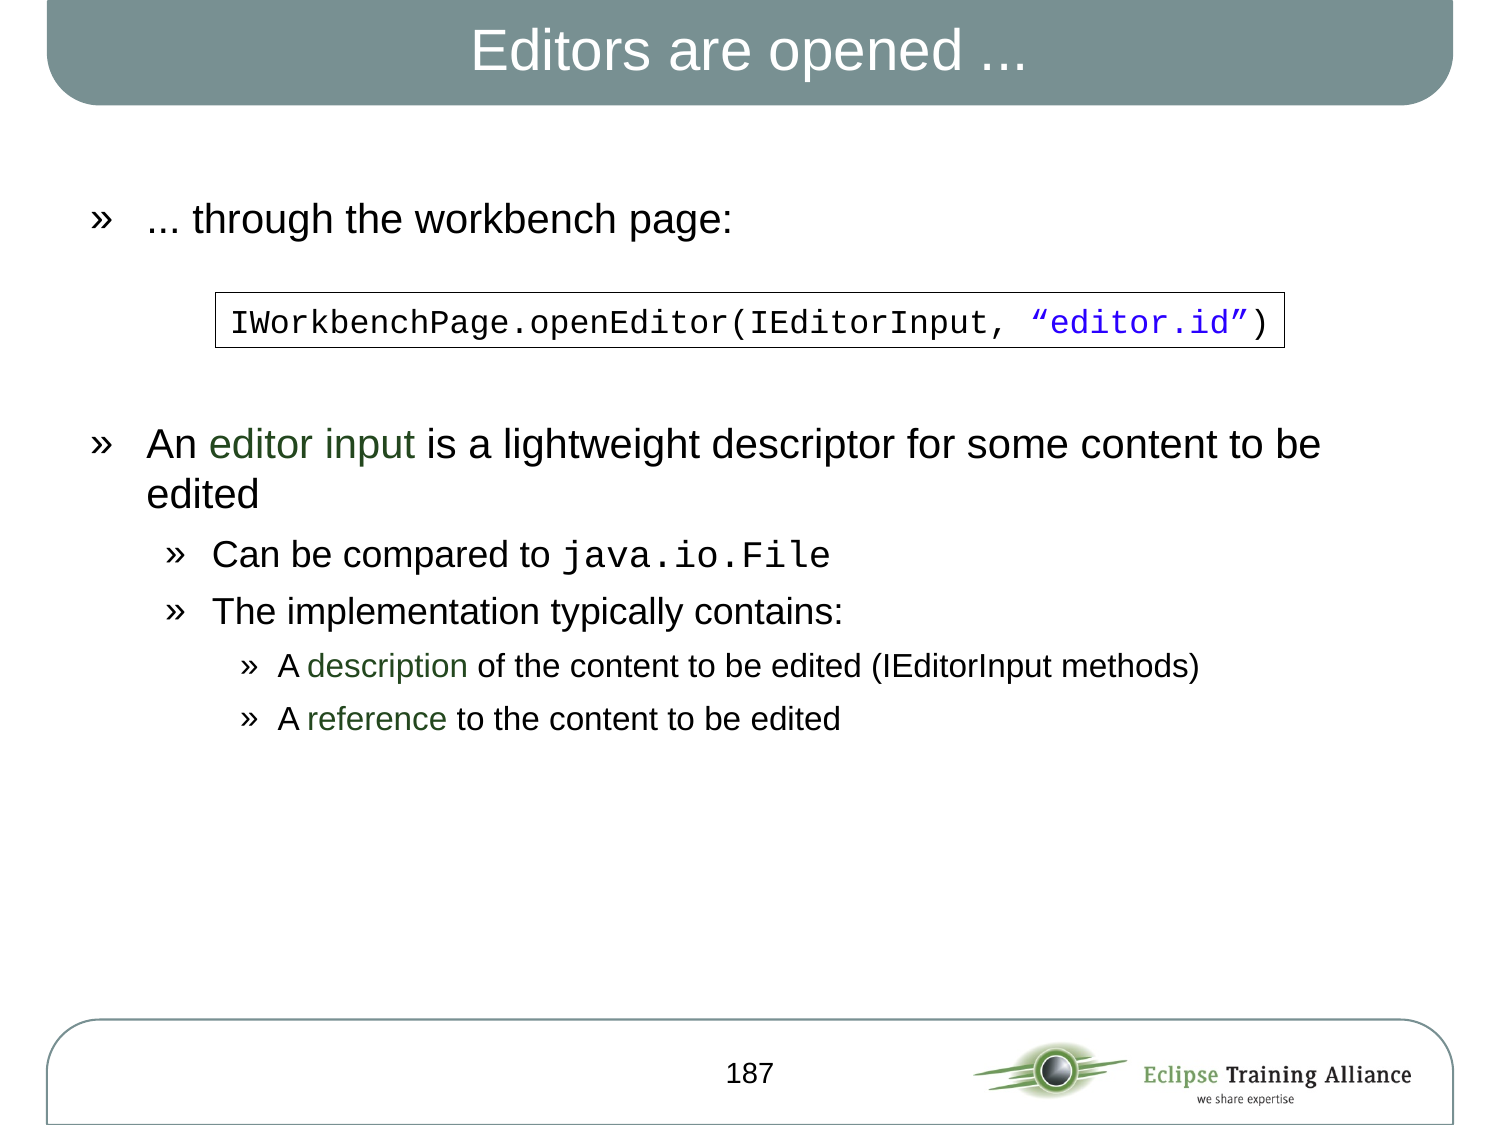

# Editors are opened ...
... through the workbench page:

An editor input is a lightweight descriptor for some content to be edited
Can be compared to java.io.File
The implementation typically contains:
A description of the content to be edited (IEditorInput methods)
A reference to the content to be edited

IWorkbenchPage.openEditor(IEditorInput, “editor.id”)